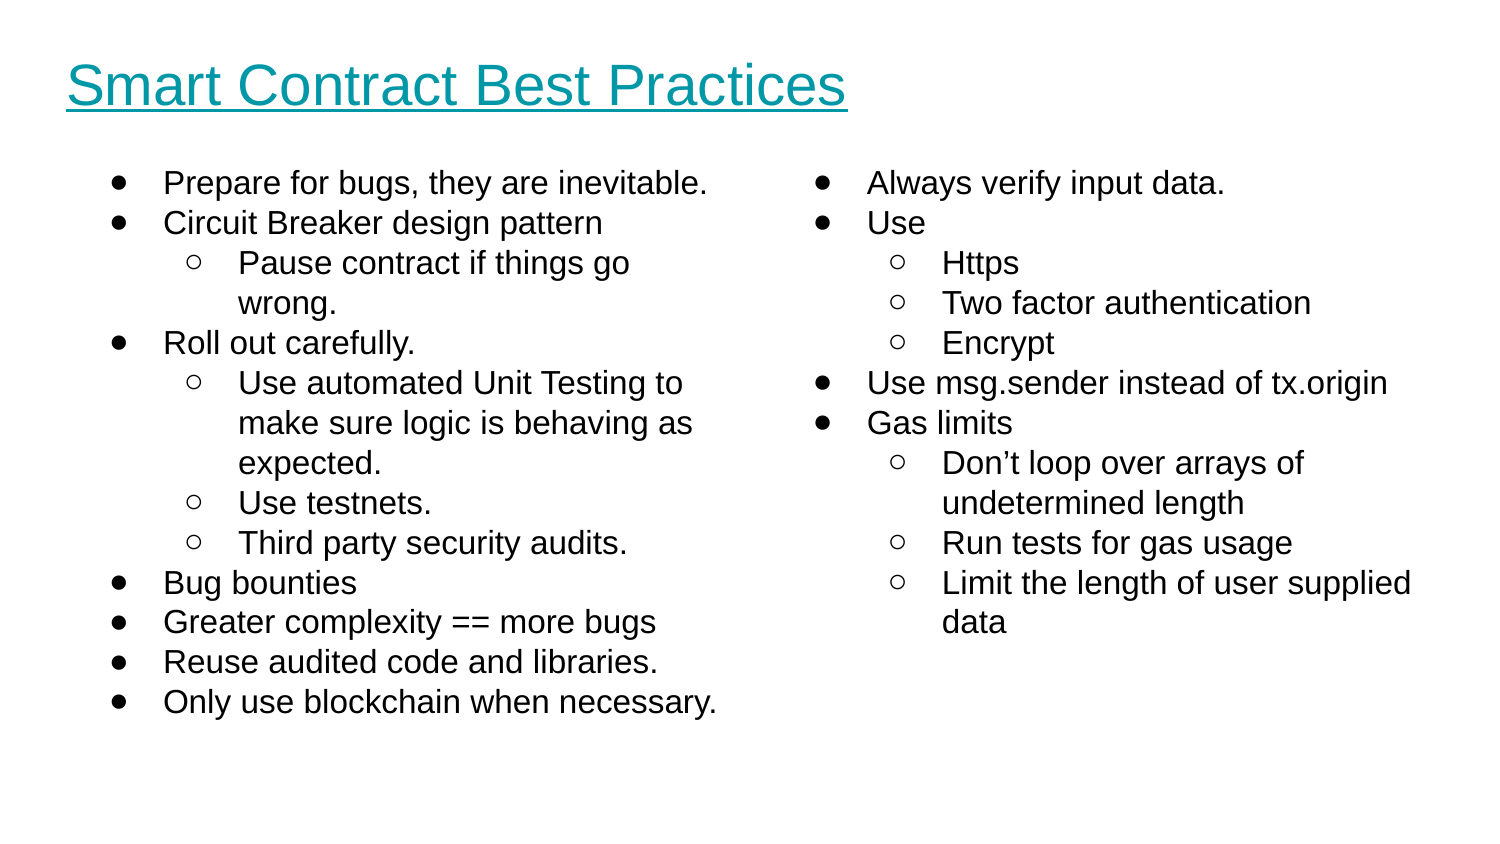

# Smart Contract Best Practices
Prepare for bugs, they are inevitable.
Circuit Breaker design pattern
Pause contract if things go wrong.
Roll out carefully.
Use automated Unit Testing to make sure logic is behaving as expected.
Use testnets.
Third party security audits.
Bug bounties
Greater complexity == more bugs
Reuse audited code and libraries.
Only use blockchain when necessary.
Always verify input data.
Use
Https
Two factor authentication
Encrypt
Use msg.sender instead of tx.origin
Gas limits
Don’t loop over arrays of undetermined length
Run tests for gas usage
Limit the length of user supplied data